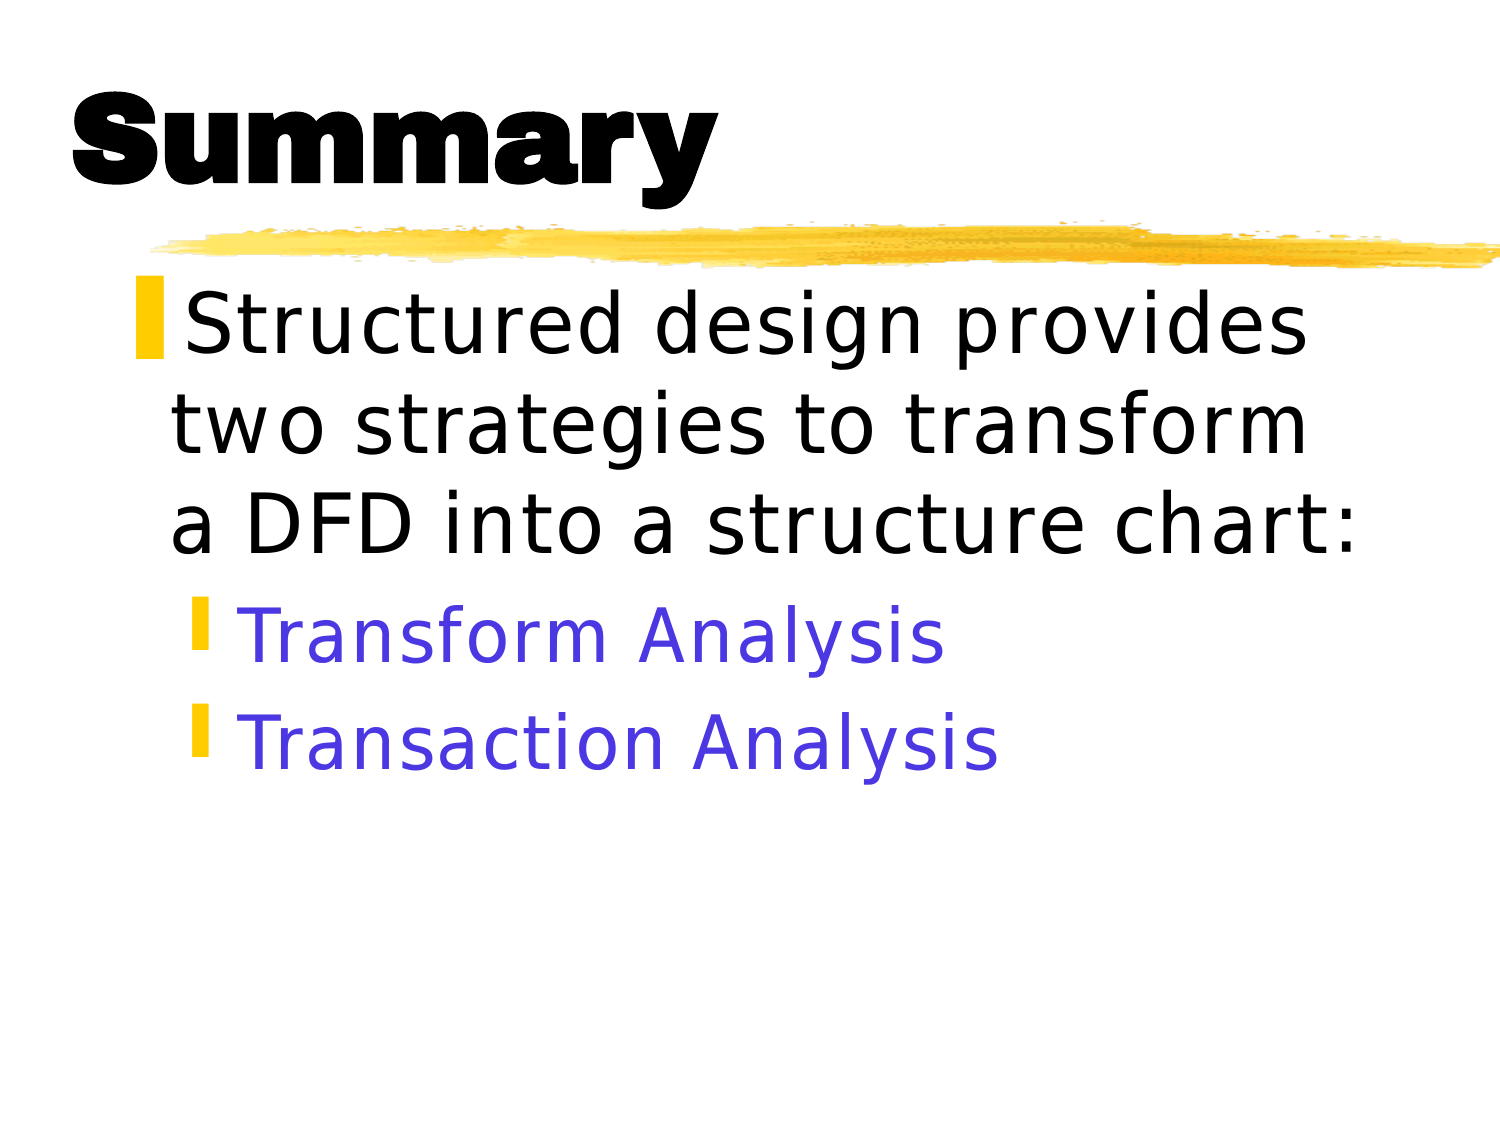

# Summary
Structured design provides two strategies to transform a DFD into a structure chart:
Transform Analysis
Transaction Analysis